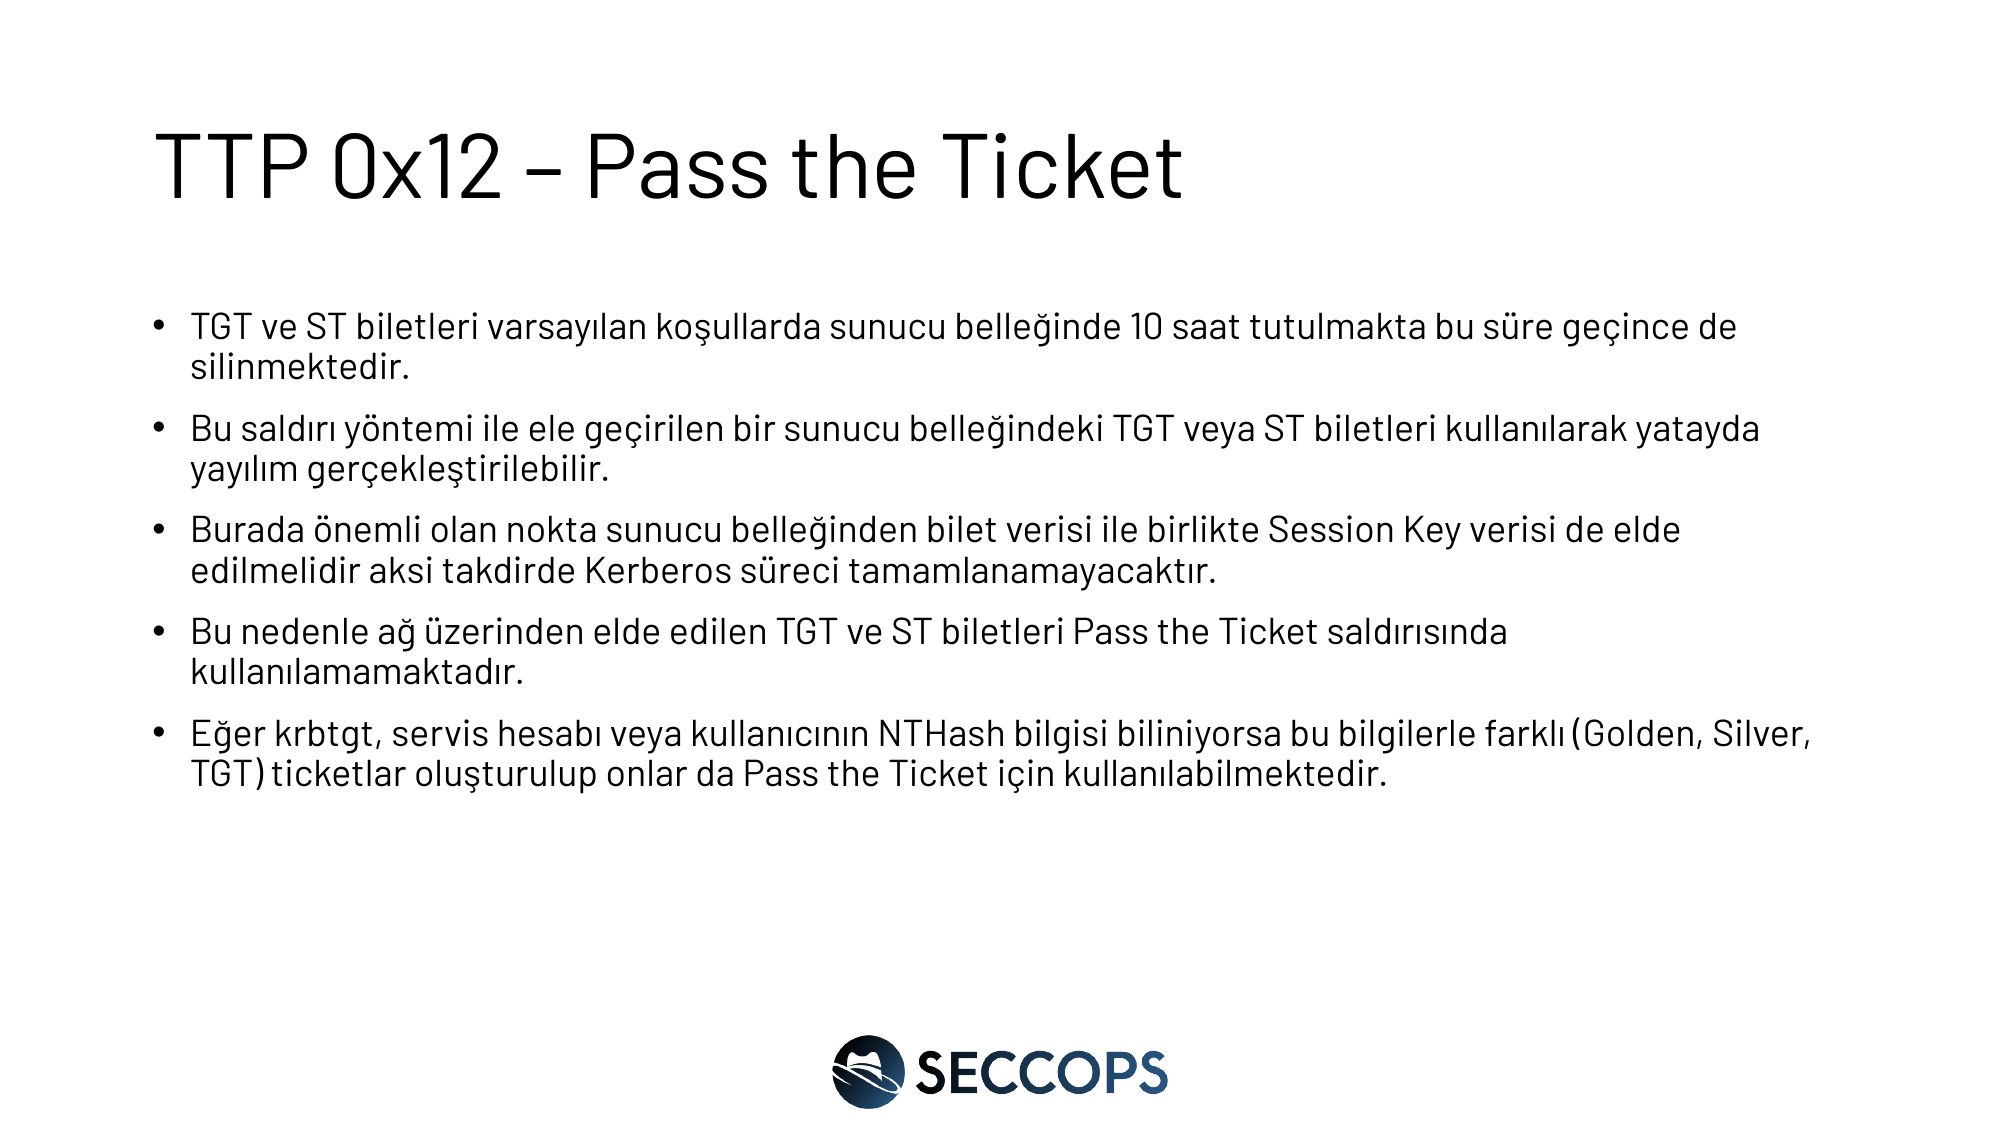

# TTP 0x12 – Pass the Ticket
TGT ve ST biletleri varsayılan koşullarda sunucu belleğinde 10 saat tutulmakta bu süre geçince de silinmektedir.
Bu saldırı yöntemi ile ele geçirilen bir sunucu belleğindeki TGT veya ST biletleri kullanılarak yatayda yayılım gerçekleştirilebilir.
Burada önemli olan nokta sunucu belleğinden bilet verisi ile birlikte Session Key verisi de elde edilmelidir aksi takdirde Kerberos süreci tamamlanamayacaktır.
Bu nedenle ağ üzerinden elde edilen TGT ve ST biletleri Pass the Ticket saldırısında kullanılamamaktadır.
Eğer krbtgt, servis hesabı veya kullanıcının NTHash bilgisi biliniyorsa bu bilgilerle farklı (Golden, Silver, TGT) ticketlar oluşturulup onlar da Pass the Ticket için kullanılabilmektedir.